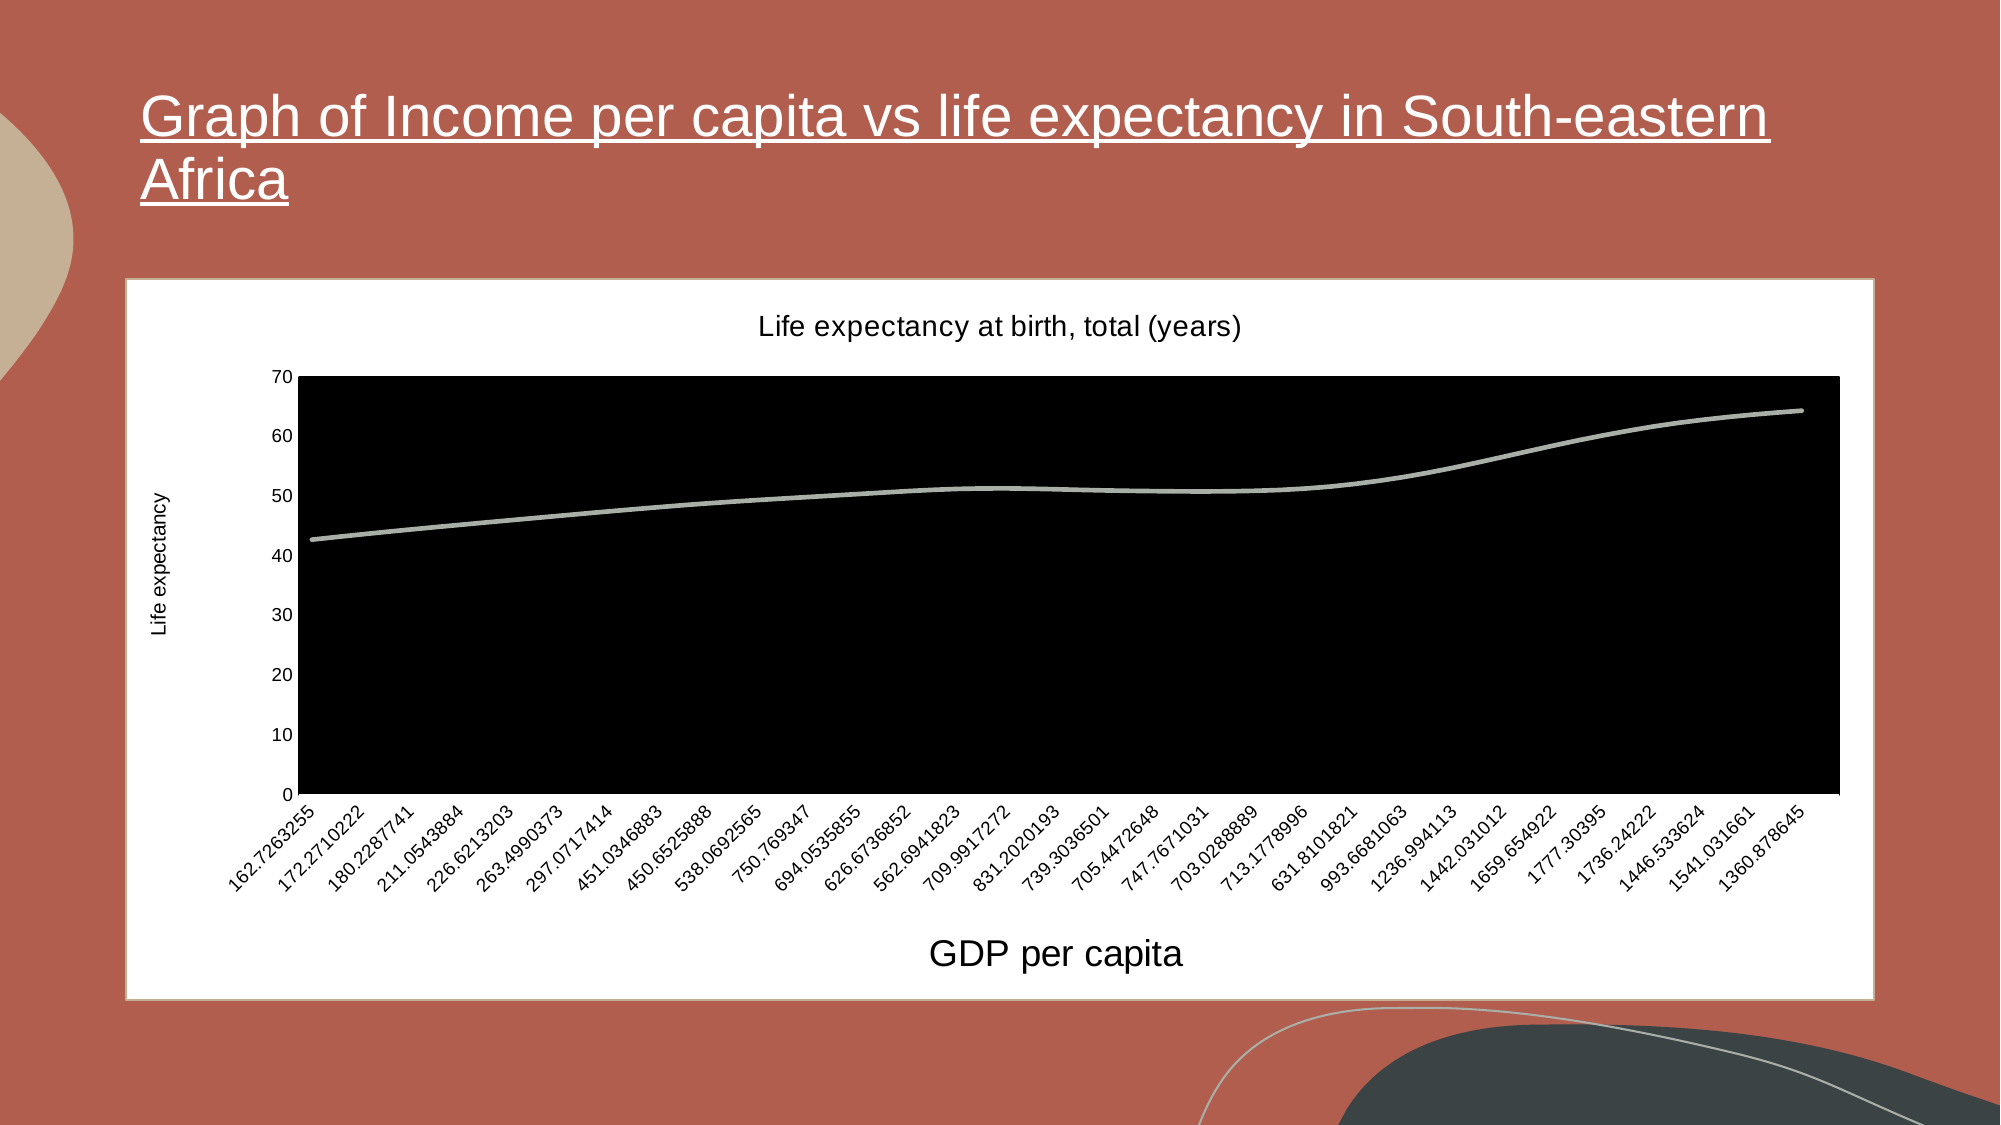

# Graph of Income per capita vs life expectancy in South-eastern Africa

### Chart: Life expectancy at birth, total (years)

| Category | Life expectancy at birth, total (years) |
|---|---|
| 162.7263255 | 42.71605253 |
| 162.5559676 | 43.16693507 |
| 172.2710222 | 43.60399025 |
| 199.78491579999999 | 44.0256167 |
| 180.22877410000001 | 44.43272097 |
| 199.51722749999999 | 44.82691851 |
| 211.05438839999999 | 45.21304771 |
| 213.63659870000001 | 45.59429412 |
| 226.62132030000001 | 45.97405884 |
| 252.56863530000001 | 46.3523989 |
| 263.4990373 | 46.72879651 |
| 282.57492580000002 | 47.10286632 |
| 297.07174140000001 | 47.47116843 |
| 375.45627059999998 | 47.8294031 |
| 451.03468830000003 | 48.17499866 |
| 466.62177120000001 | 48.5033109 |
| 450.65258879999999 | 48.81083653 |
| 496.73054200000001 | 49.09784958 |
| 538.06925650000005 | 49.36632757 |
| 610.08956439999997 | 49.6199972 |
| 750.76934700000004 | 49.87069254 |
| 745.05766500000004 | 50.11588584 |
| 694.05358550000005 | 50.36345641 |
| 704.89889530000005 | 50.61038491 |
| 626.67368520000002 | 50.84833478 |
| 517.92288540000004 | 51.05805709 |
| 562.69418229999997 | 51.21428085 |
| 666.74412659999996 | 51.29978085 |
| 709.99172720000001 | 51.30859548 |
| 734.86650610000004 | 51.25176311 |
| 831.20201929999996 | 51.1541131 |
| 872.39130560000001 | 51.04841383 |
| 739.30365010000003 | 50.95726212 |
| 714.00994879999996 | 50.8902461 |
| 705.44726479999997 | 50.84186496 |
| 771.25998010000001 | 50.8084844 |
| 747.76710309999999 | 50.79615697 |
| 765.89006140000004 | 50.82061357 |
| 703.02888889999997 | 50.89760718 |
| 675.73987629999999 | 51.04419133 |
| 713.17789960000005 | 51.27612888 |
| 633.54847859999995 | 51.60645828 |
| 631.81018210000002 | 52.04314928 |
| 819.66592009999999 | 52.5858534 |
| 993.66810629999998 | 53.22891347 |
| 1129.701204 | 53.96655013 |
| 1236.994113 | 54.79170665 |
| 1382.7374420000001 | 55.6823435 |
| 1442.0310119999999 | 56.60979892 |
| 1425.307168 | 57.54877186 |
| 1659.6549219999999 | 58.47069668 |
| 1810.2291640000001 | 59.35359492 |
| 1777.30395 | 60.18556105 |
| 1748.9055940000001 | 60.95336296 |
| 1736.2422200000001 | 61.64736659 |
| 1556.3164690000001 | 62.25928837 |
| 1446.5336239999999 | 62.78768149 |
| 1629.4042730000001 | 63.24626353 |
| 1541.031661 | 63.64898804 |
| 1511.3092590000001 | 64.00521262 |
| 1360.878645 | 64.32570223 |
| 1557.7226820000001 | None |